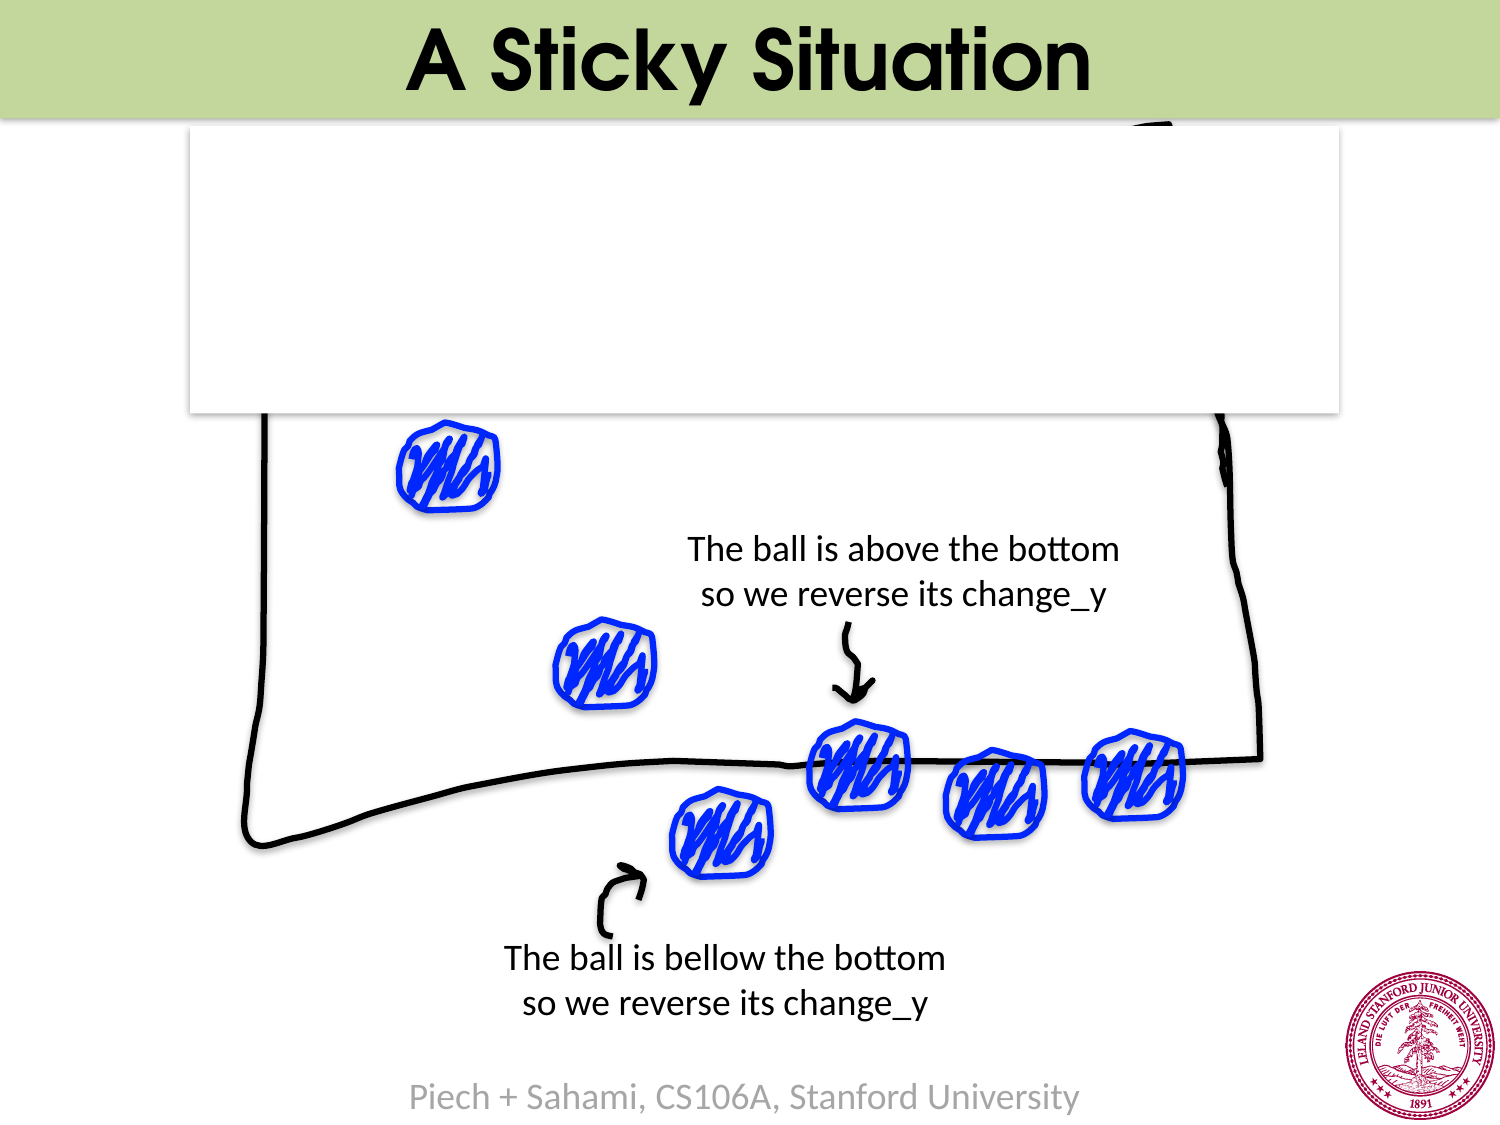

A Sticky Situation

This is our new velocity

The ball is above the bottom so we reverse its change_y

The ball is bellow the bottom so we reverse its change_y